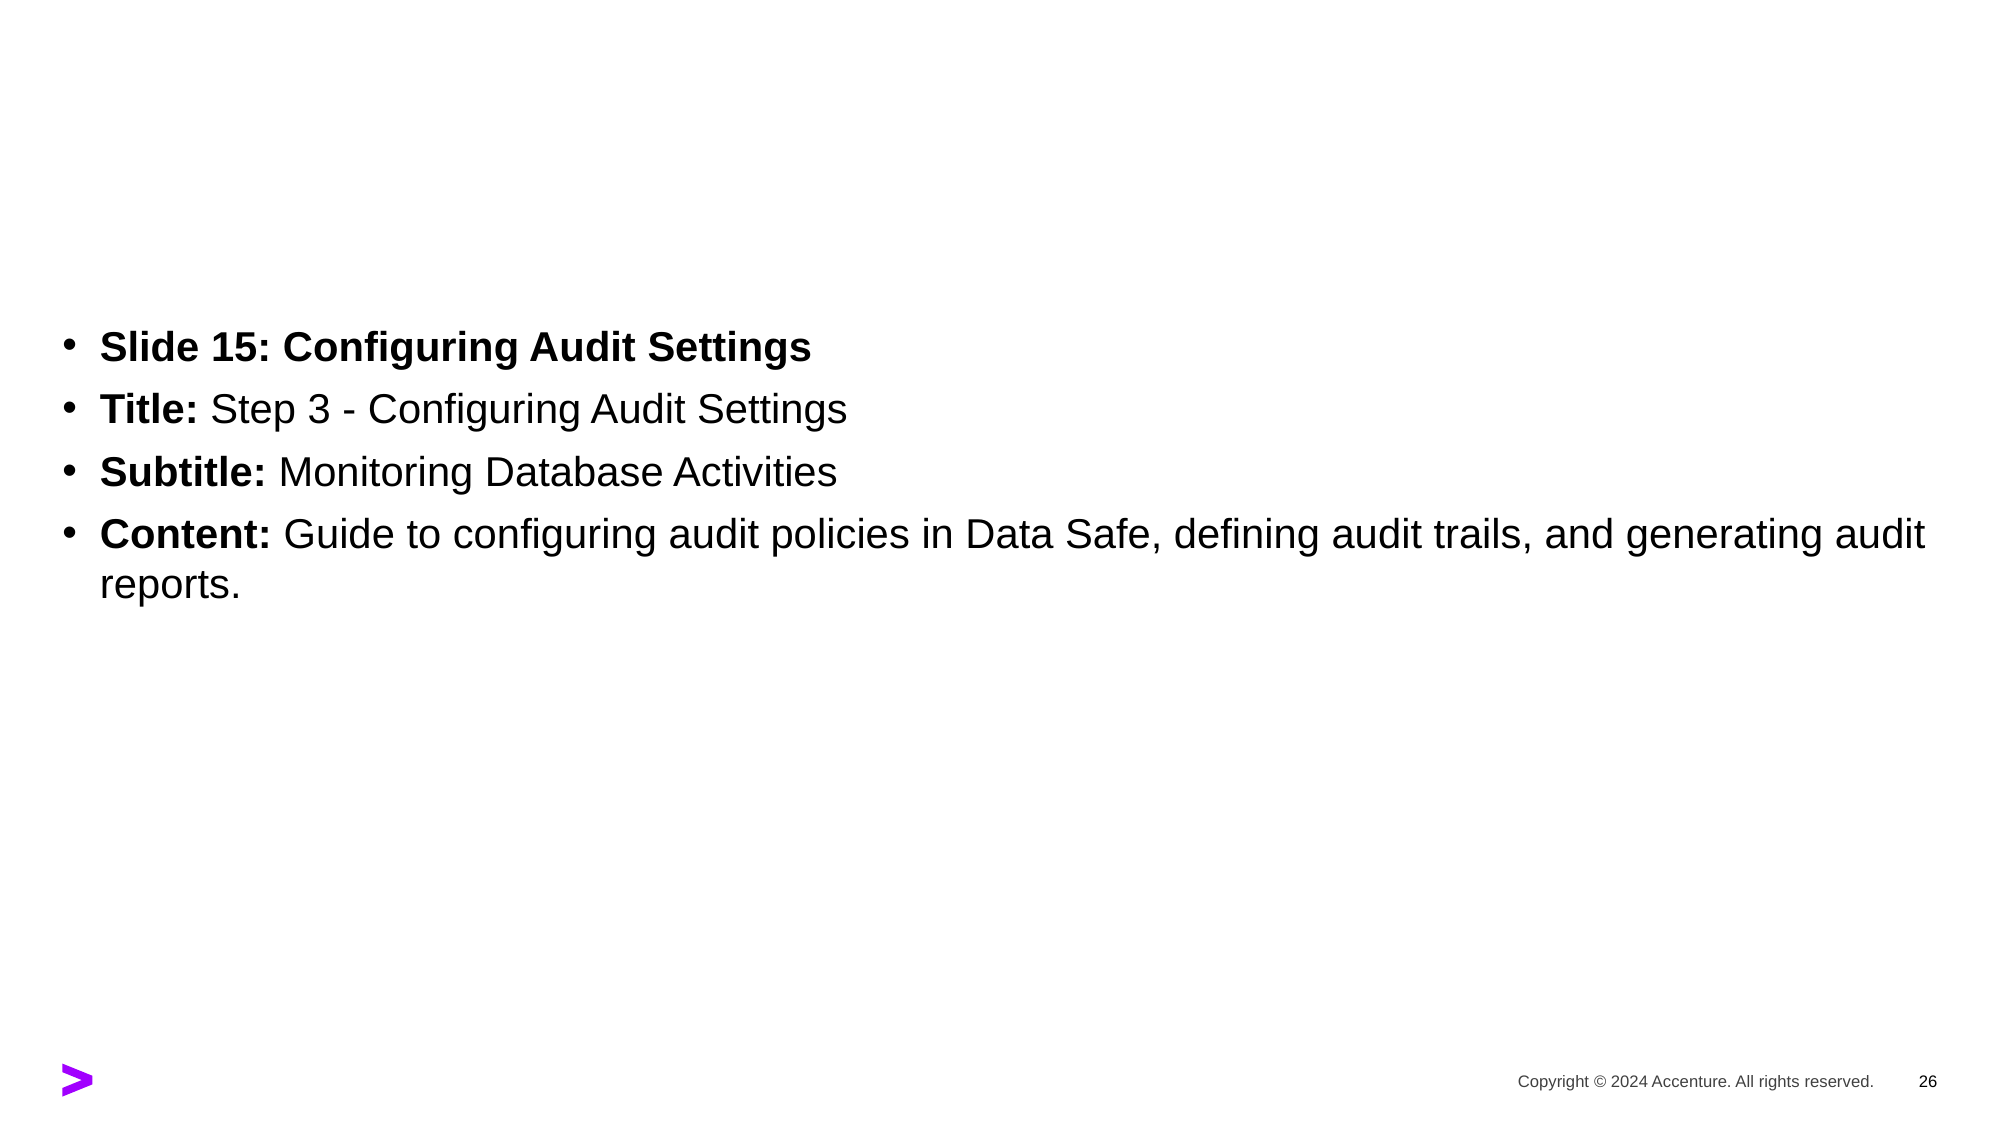

#

Slide 15: Configuring Audit Settings
Title: Step 3 - Configuring Audit Settings
Subtitle: Monitoring Database Activities
Content: Guide to configuring audit policies in Data Safe, defining audit trails, and generating audit reports.

Copyright © 2024 Accenture. All rights reserved.
26